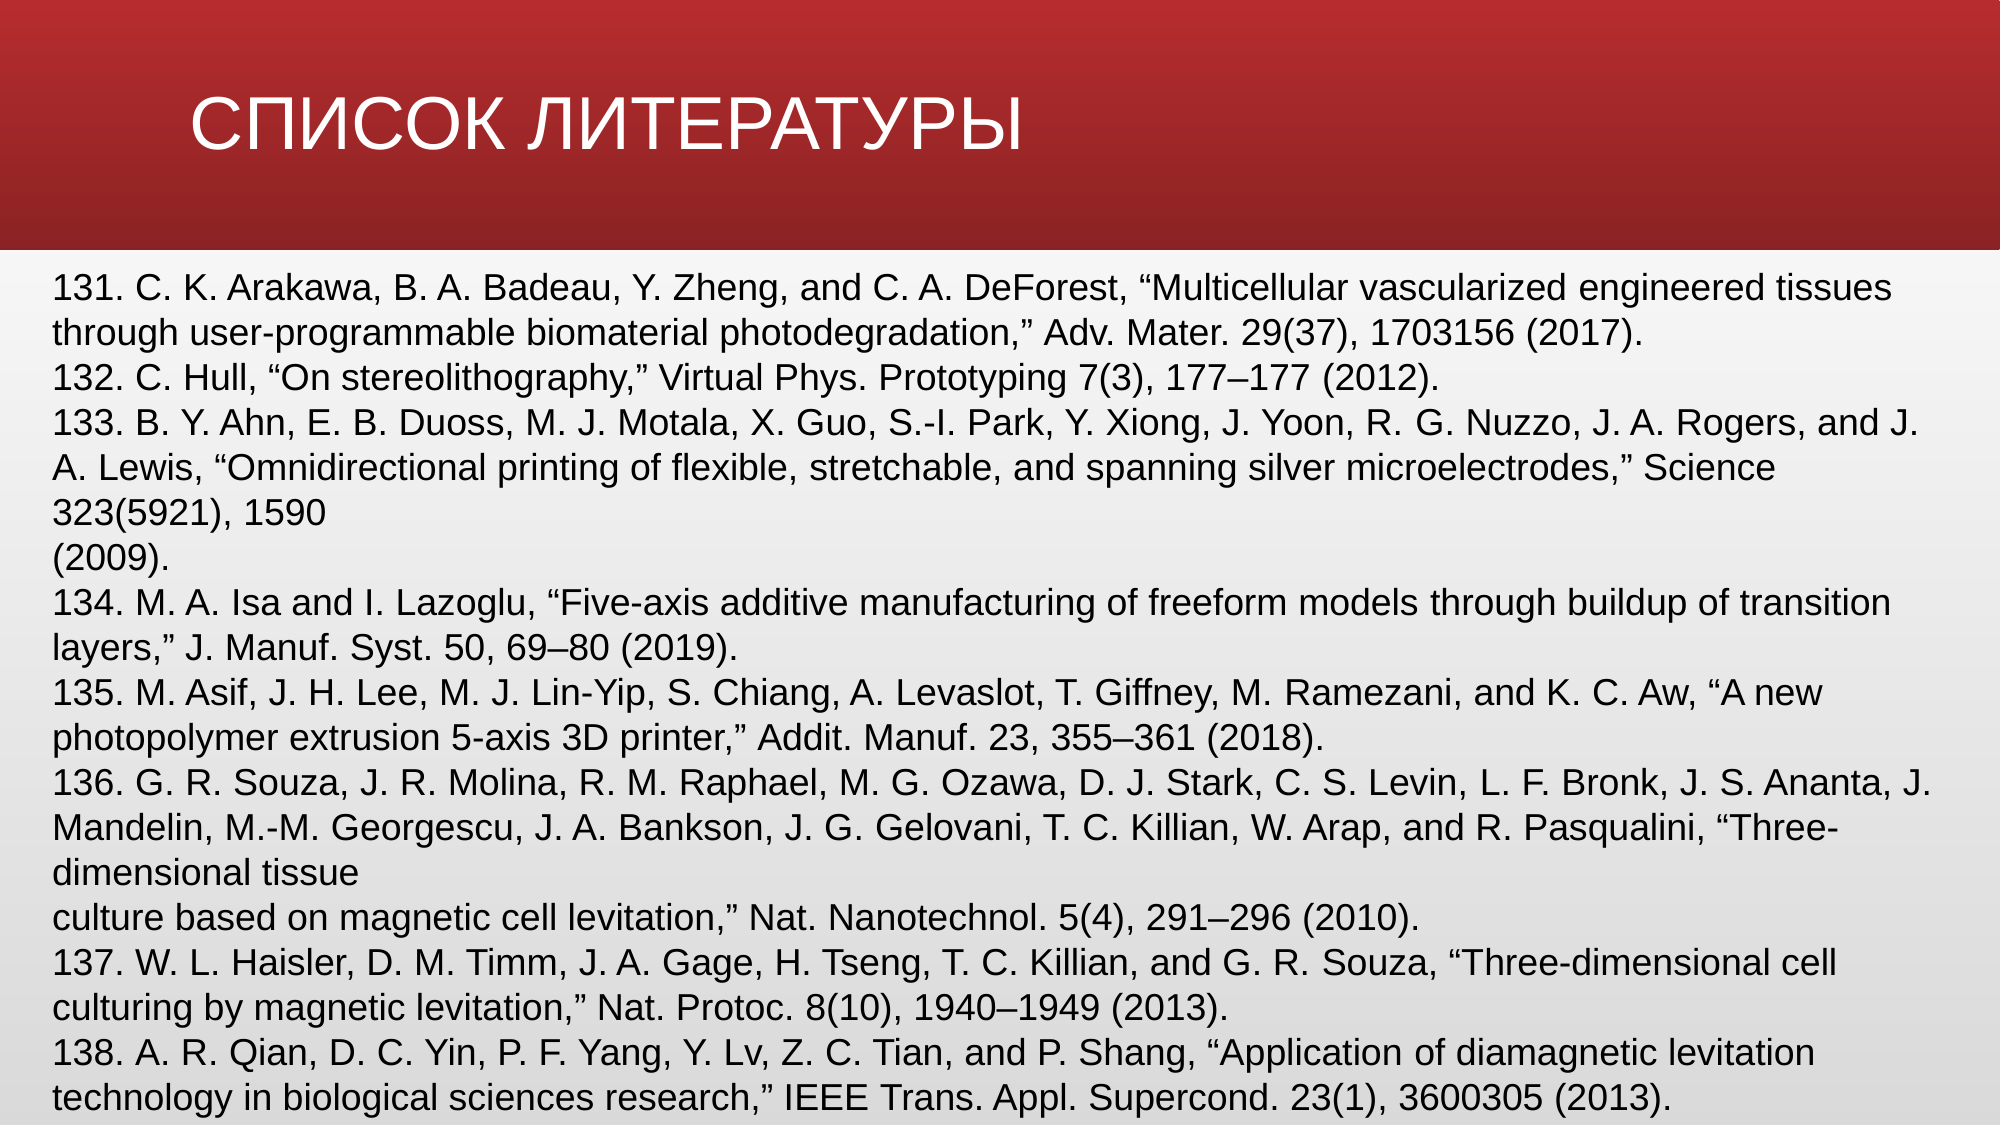

# СПИСОК ЛИТЕРАТУРЫ
131. C. K. Arakawa, B. A. Badeau, Y. Zheng, and C. A. DeForest, “Multicellular vascularized engineered tissues through user-programmable biomaterial photodegradation,” Adv. Mater. 29(37), 1703156 (2017).
132. C. Hull, “On stereolithography,” Virtual Phys. Prototyping 7(3), 177–177 (2012).
133. B. Y. Ahn, E. B. Duoss, M. J. Motala, X. Guo, S.-I. Park, Y. Xiong, J. Yoon, R. G. Nuzzo, J. A. Rogers, and J. A. Lewis, “Omnidirectional printing of flexible, stretchable, and spanning silver microelectrodes,” Science 323(5921), 1590
(2009).
134. M. A. Isa and I. Lazoglu, “Five-axis additive manufacturing of freeform models through buildup of transition layers,” J. Manuf. Syst. 50, 69–80 (2019).
135. M. Asif, J. H. Lee, M. J. Lin-Yip, S. Chiang, A. Levaslot, T. Giffney, M. Ramezani, and K. C. Aw, “A new photopolymer extrusion 5-axis 3D printer,” Addit. Manuf. 23, 355–361 (2018).
136. G. R. Souza, J. R. Molina, R. M. Raphael, M. G. Ozawa, D. J. Stark, C. S. Levin, L. F. Bronk, J. S. Ananta, J. Mandelin, M.-M. Georgescu, J. A. Bankson, J. G. Gelovani, T. C. Killian, W. Arap, and R. Pasqualini, “Three-dimensional tissue
culture based on magnetic cell levitation,” Nat. Nanotechnol. 5(4), 291–296 (2010).
137. W. L. Haisler, D. M. Timm, J. A. Gage, H. Tseng, T. C. Killian, and G. R. Souza, “Three-dimensional cell culturing by magnetic levitation,” Nat. Protoc. 8(10), 1940–1949 (2013).
138. A. R. Qian, D. C. Yin, P. F. Yang, Y. Lv, Z. C. Tian, and P. Shang, “Application of diamagnetic levitation technology in biological sciences research,” IEEE Trans. Appl. Supercond. 23(1), 3600305 (2013).